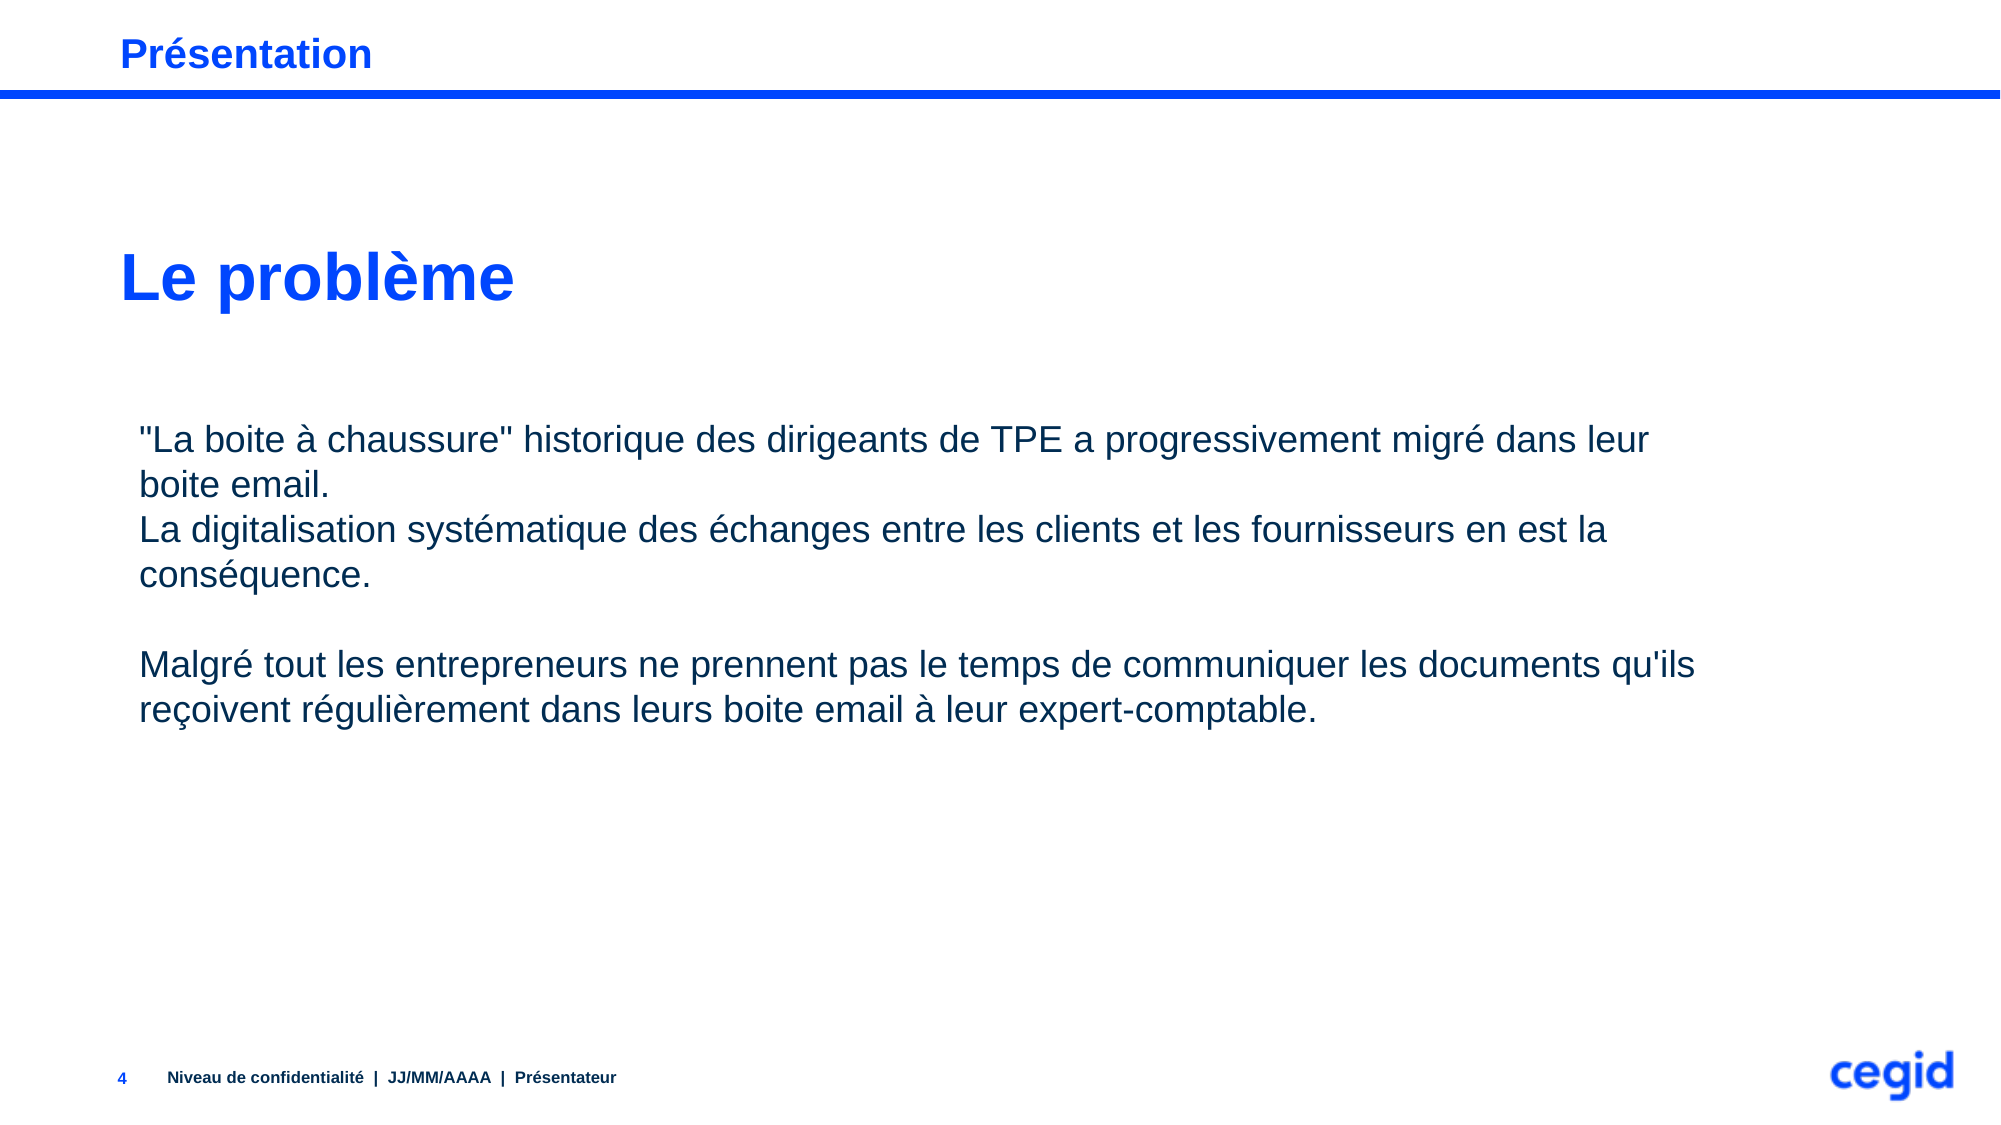

# Présentation
Le problème
"La boite à chaussure" historique des dirigeants de TPE a progressivement migré dans leur boite email.
La digitalisation systématique des échanges entre les clients et les fournisseurs en est la conséquence.
Malgré tout les entrepreneurs ne prennent pas le temps de communiquer les documents qu'ils reçoivent régulièrement dans leurs boite email à leur expert-comptable.

Niveau de confidentialité  |  JJ/MM/AAAA  |  Présentateur
4